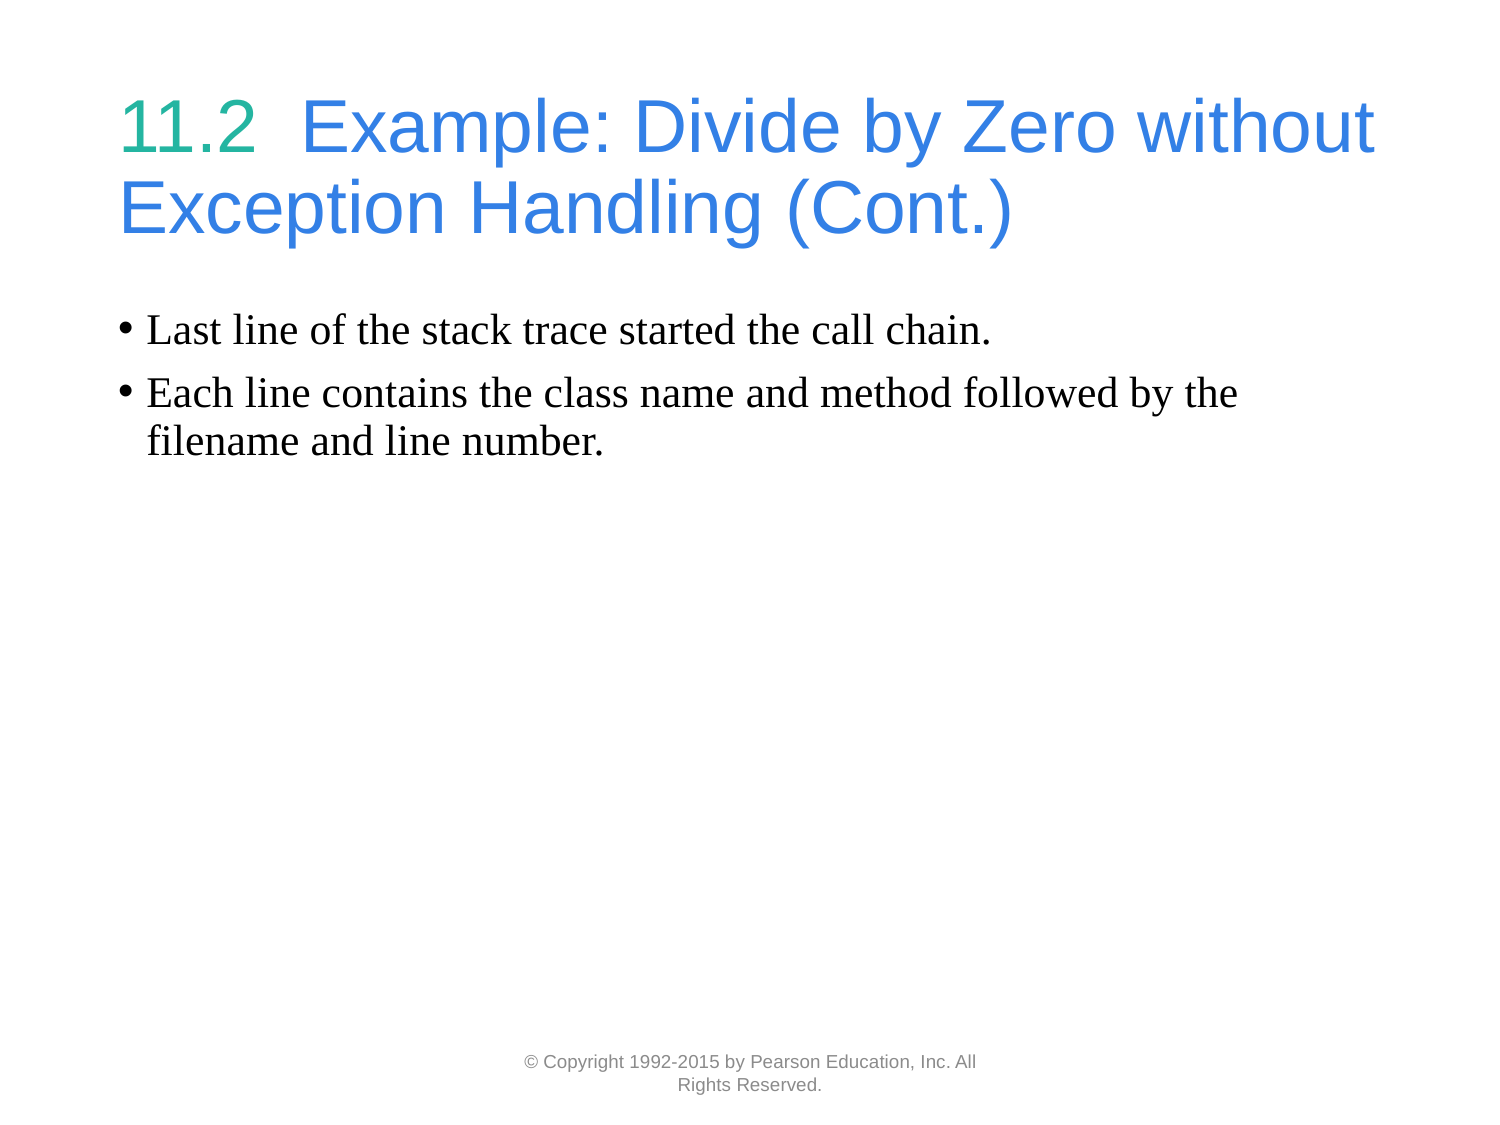

# 11.2  Example: Divide by Zero without Exception Handling (Cont.)
Last line of the stack trace started the call chain.
Each line contains the class name and method followed by the filename and line number.

© Copyright 1992-2015 by Pearson Education, Inc. All Rights Reserved.